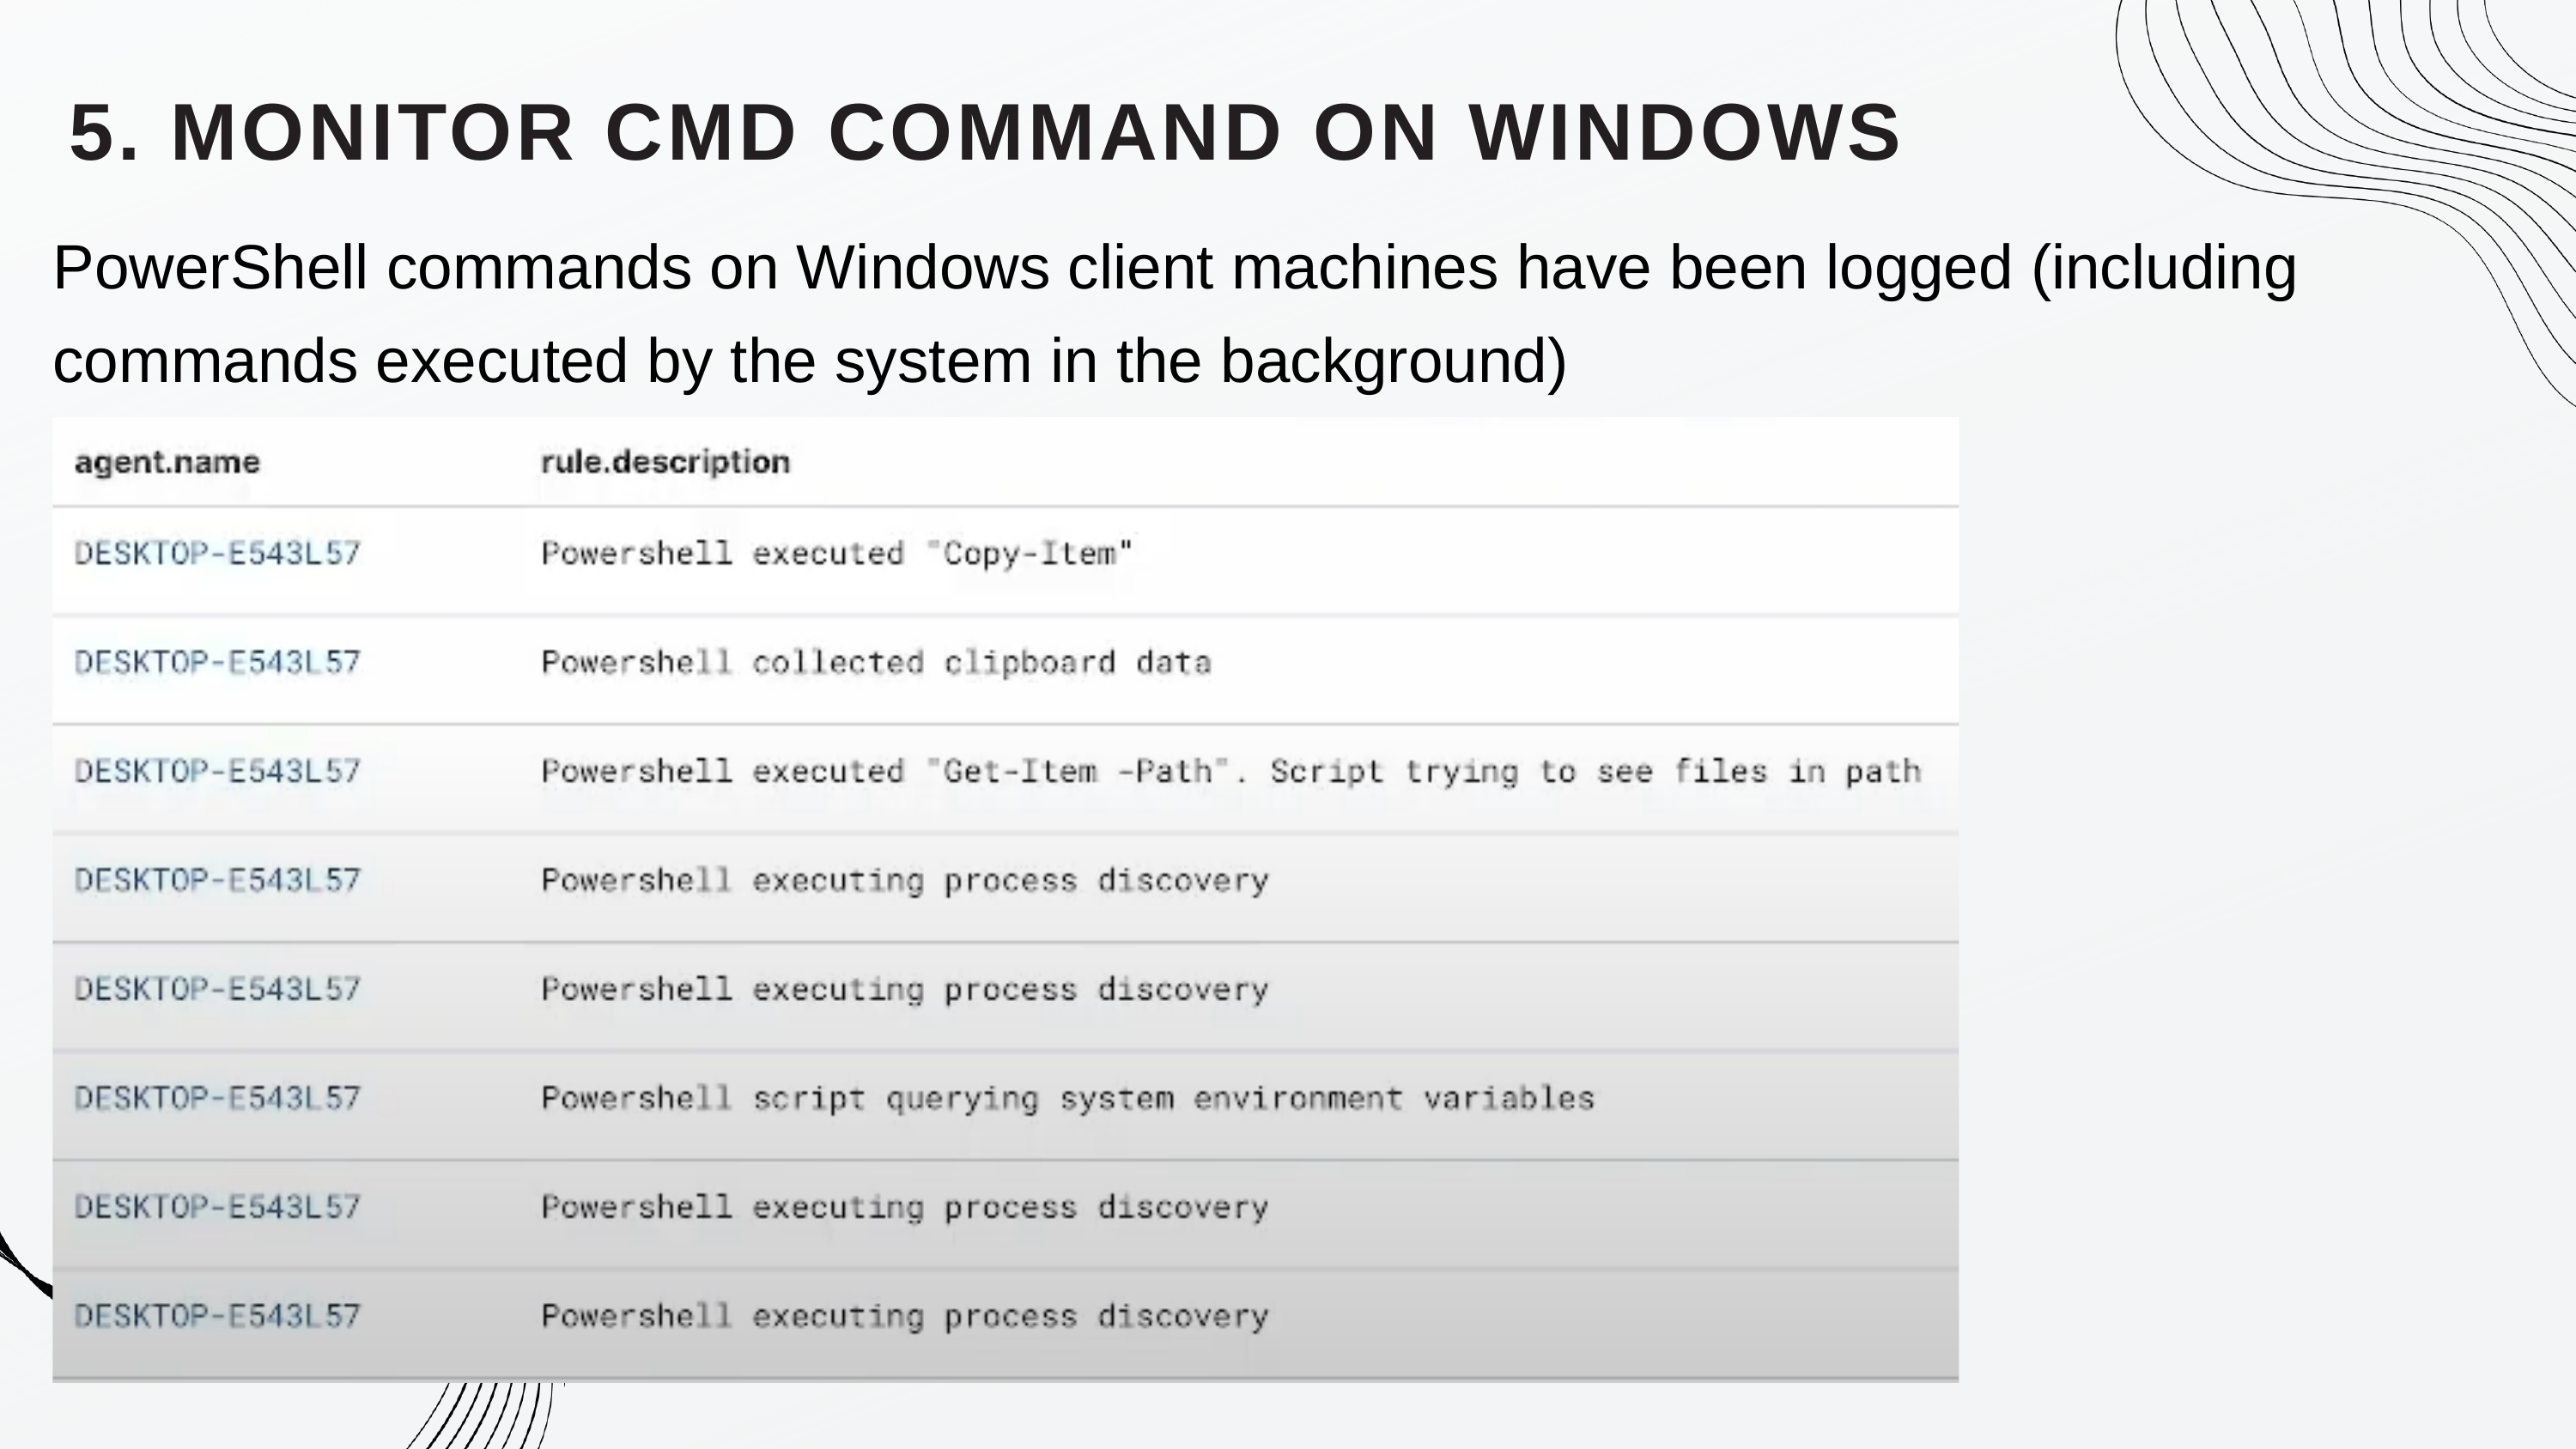

5. MONITOR CMD COMMAND ON WINDOWS
PowerShell commands on Windows client machines have been logged (including commands executed by the system in the background)